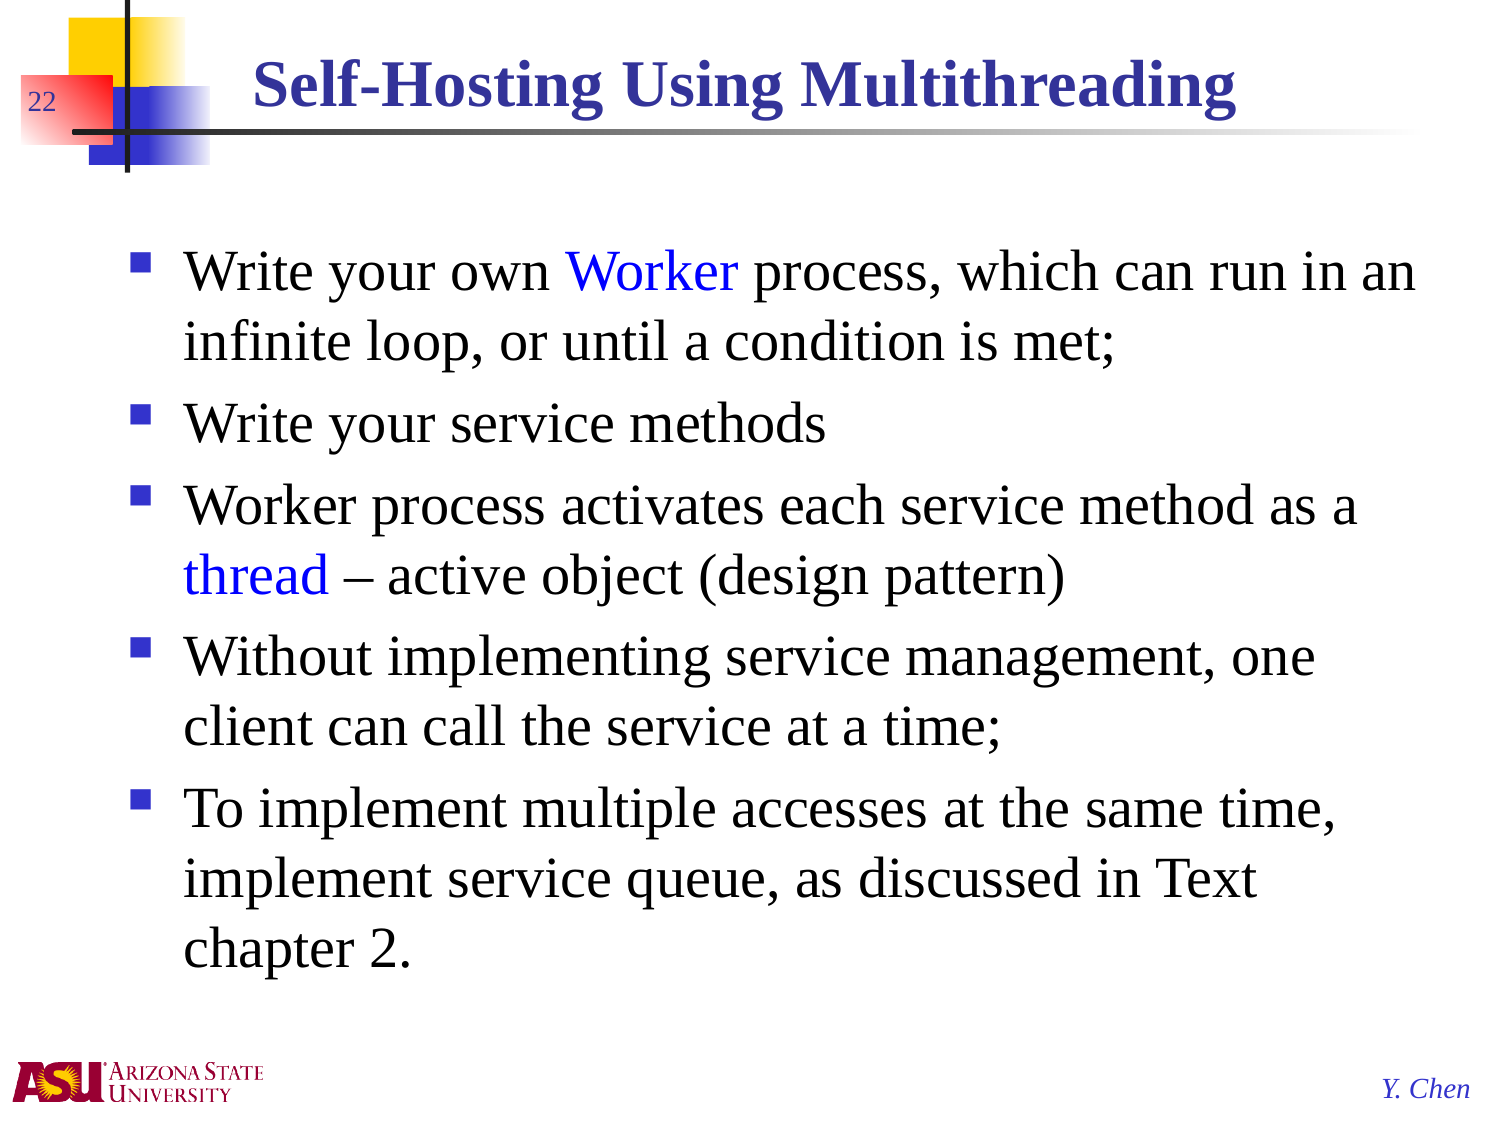

# Self-Hosting Using Multithreading
22
Write your own Worker process, which can run in an infinite loop, or until a condition is met;
Write your service methods
Worker process activates each service method as a thread – active object (design pattern)
Without implementing service management, one client can call the service at a time;
To implement multiple accesses at the same time, implement service queue, as discussed in Text chapter 2.